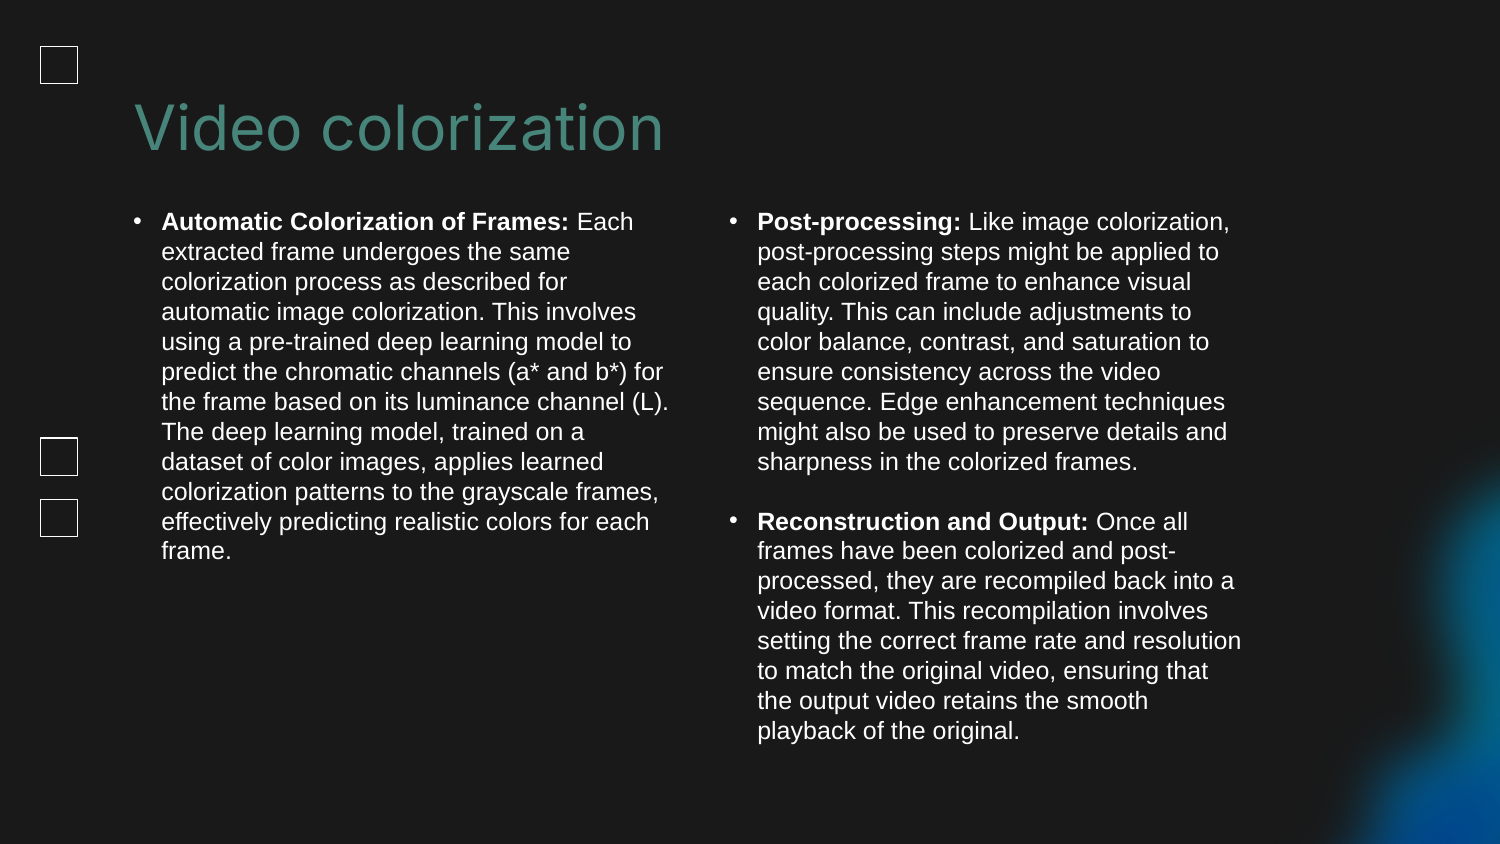

# Video colorization
Post-processing: Like image colorization, post-processing steps might be applied to each colorized frame to enhance visual quality. This can include adjustments to color balance, contrast, and saturation to ensure consistency across the video sequence. Edge enhancement techniques might also be used to preserve details and sharpness in the colorized frames.

Reconstruction and Output: Once all frames have been colorized and post-processed, they are recompiled back into a video format. This recompilation involves setting the correct frame rate and resolution to match the original video, ensuring that the output video retains the smooth playback of the original.
Automatic Colorization of Frames: Each extracted frame undergoes the same colorization process as described for automatic image colorization. This involves using a pre-trained deep learning model to predict the chromatic channels (a* and b*) for the frame based on its luminance channel (L). The deep learning model, trained on a dataset of color images, applies learned colorization patterns to the grayscale frames, effectively predicting realistic colors for each frame.